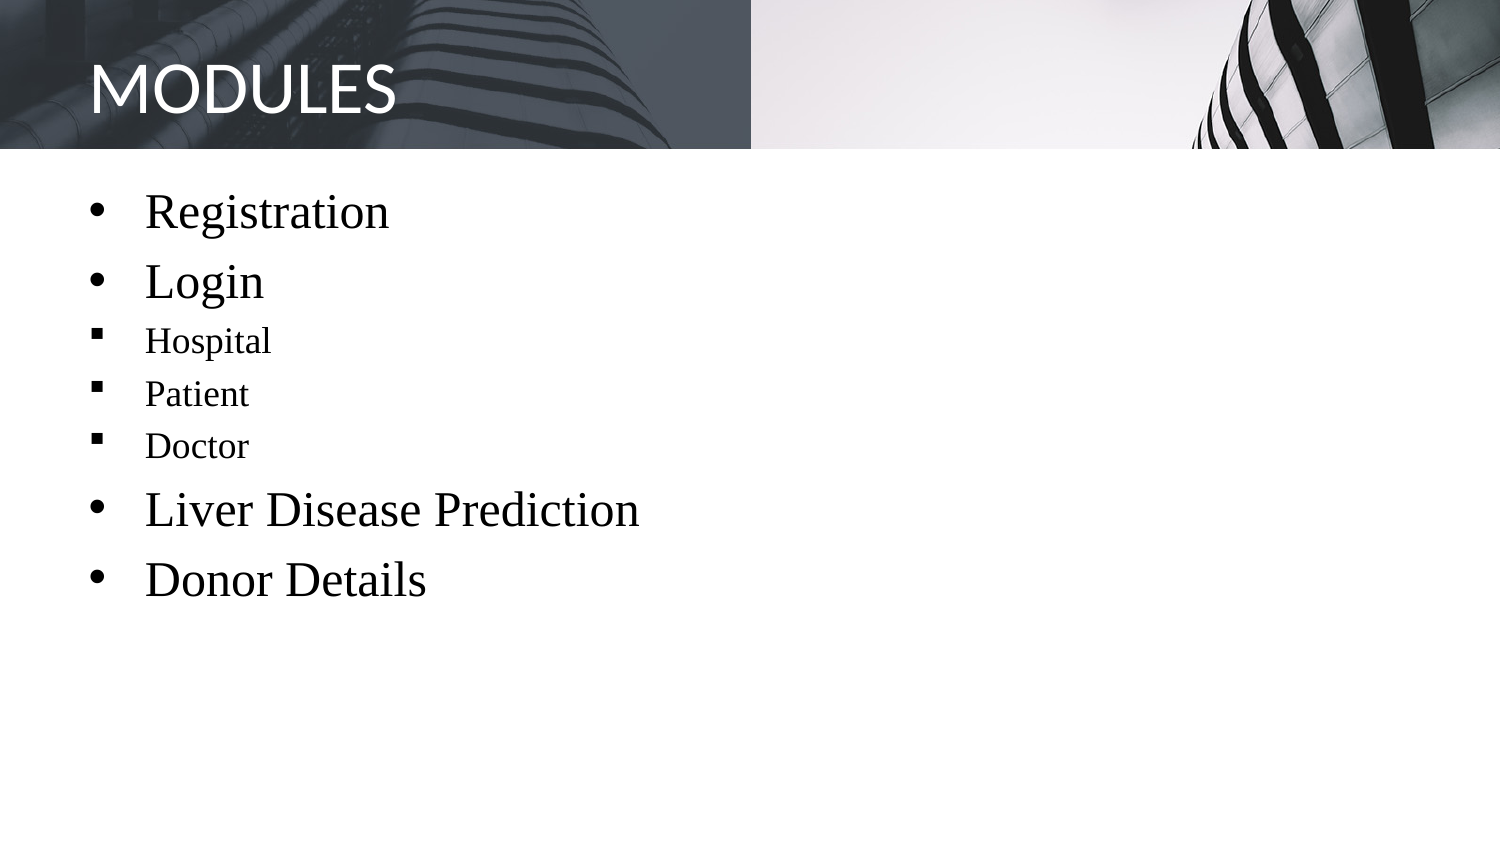

# MODULES
Registration
Login
Hospital
Patient
Doctor
Liver Disease Prediction
Donor Details